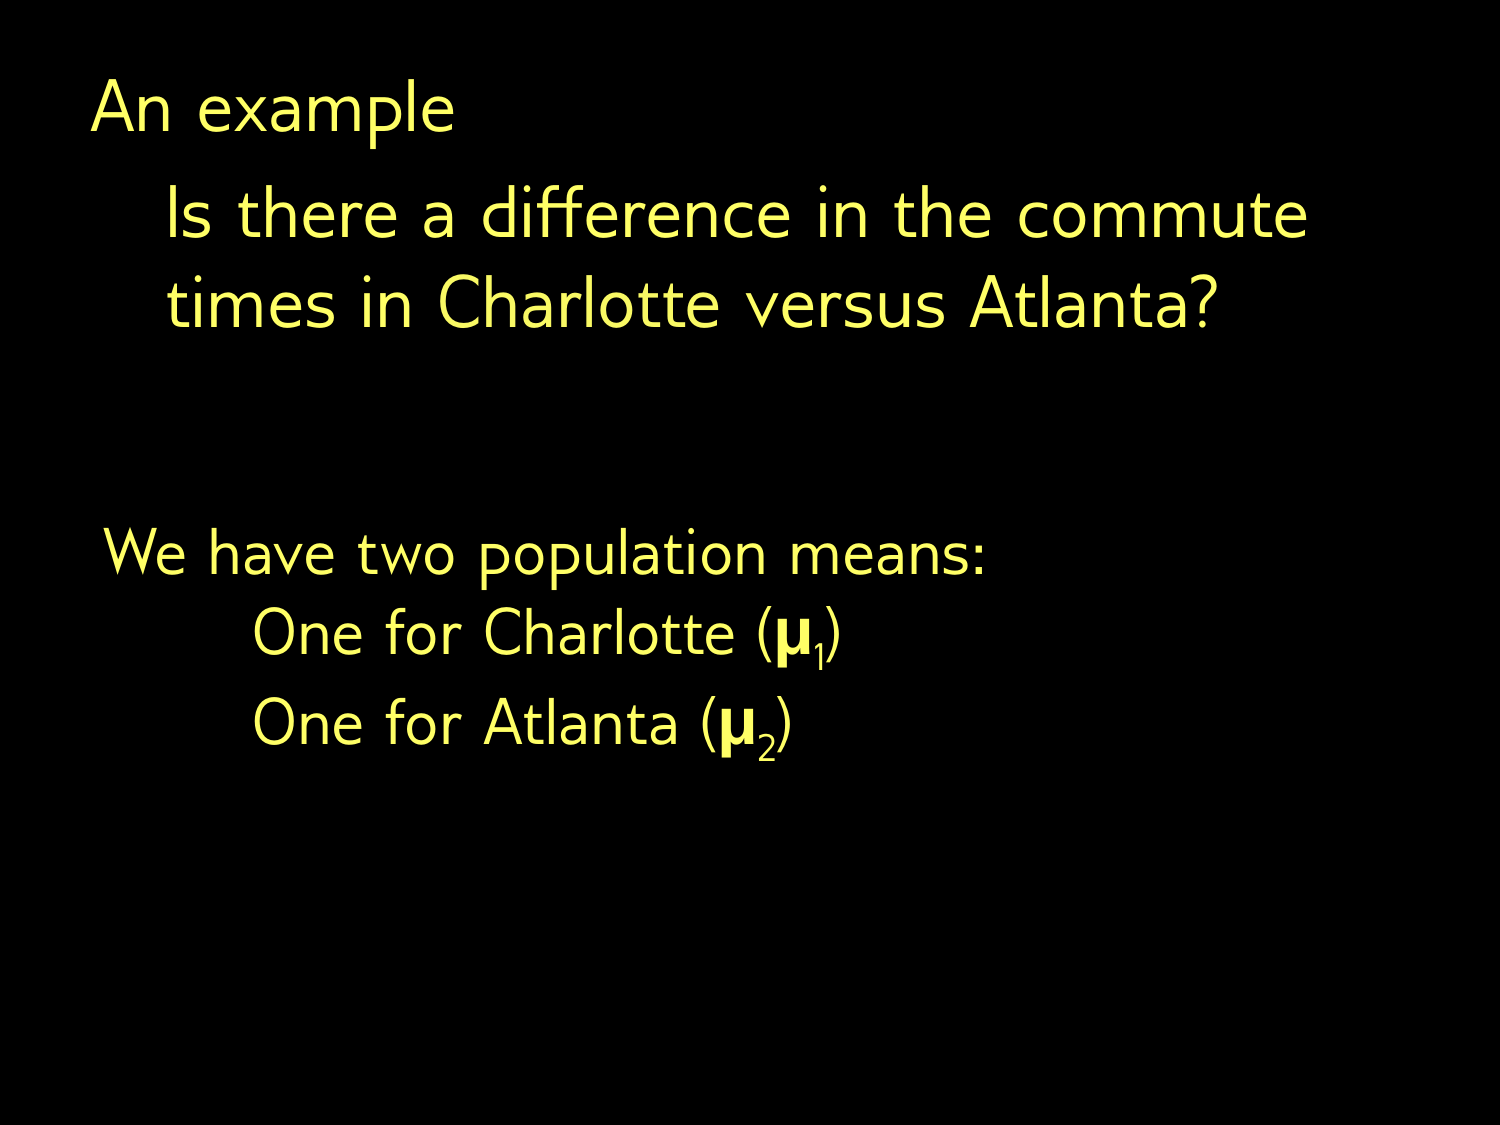

An example
Is there a difference in the commute times in Charlotte versus Atlanta?
We have two population means:
	One for Charlotte (μ1)
	One for Atlanta (μ2)